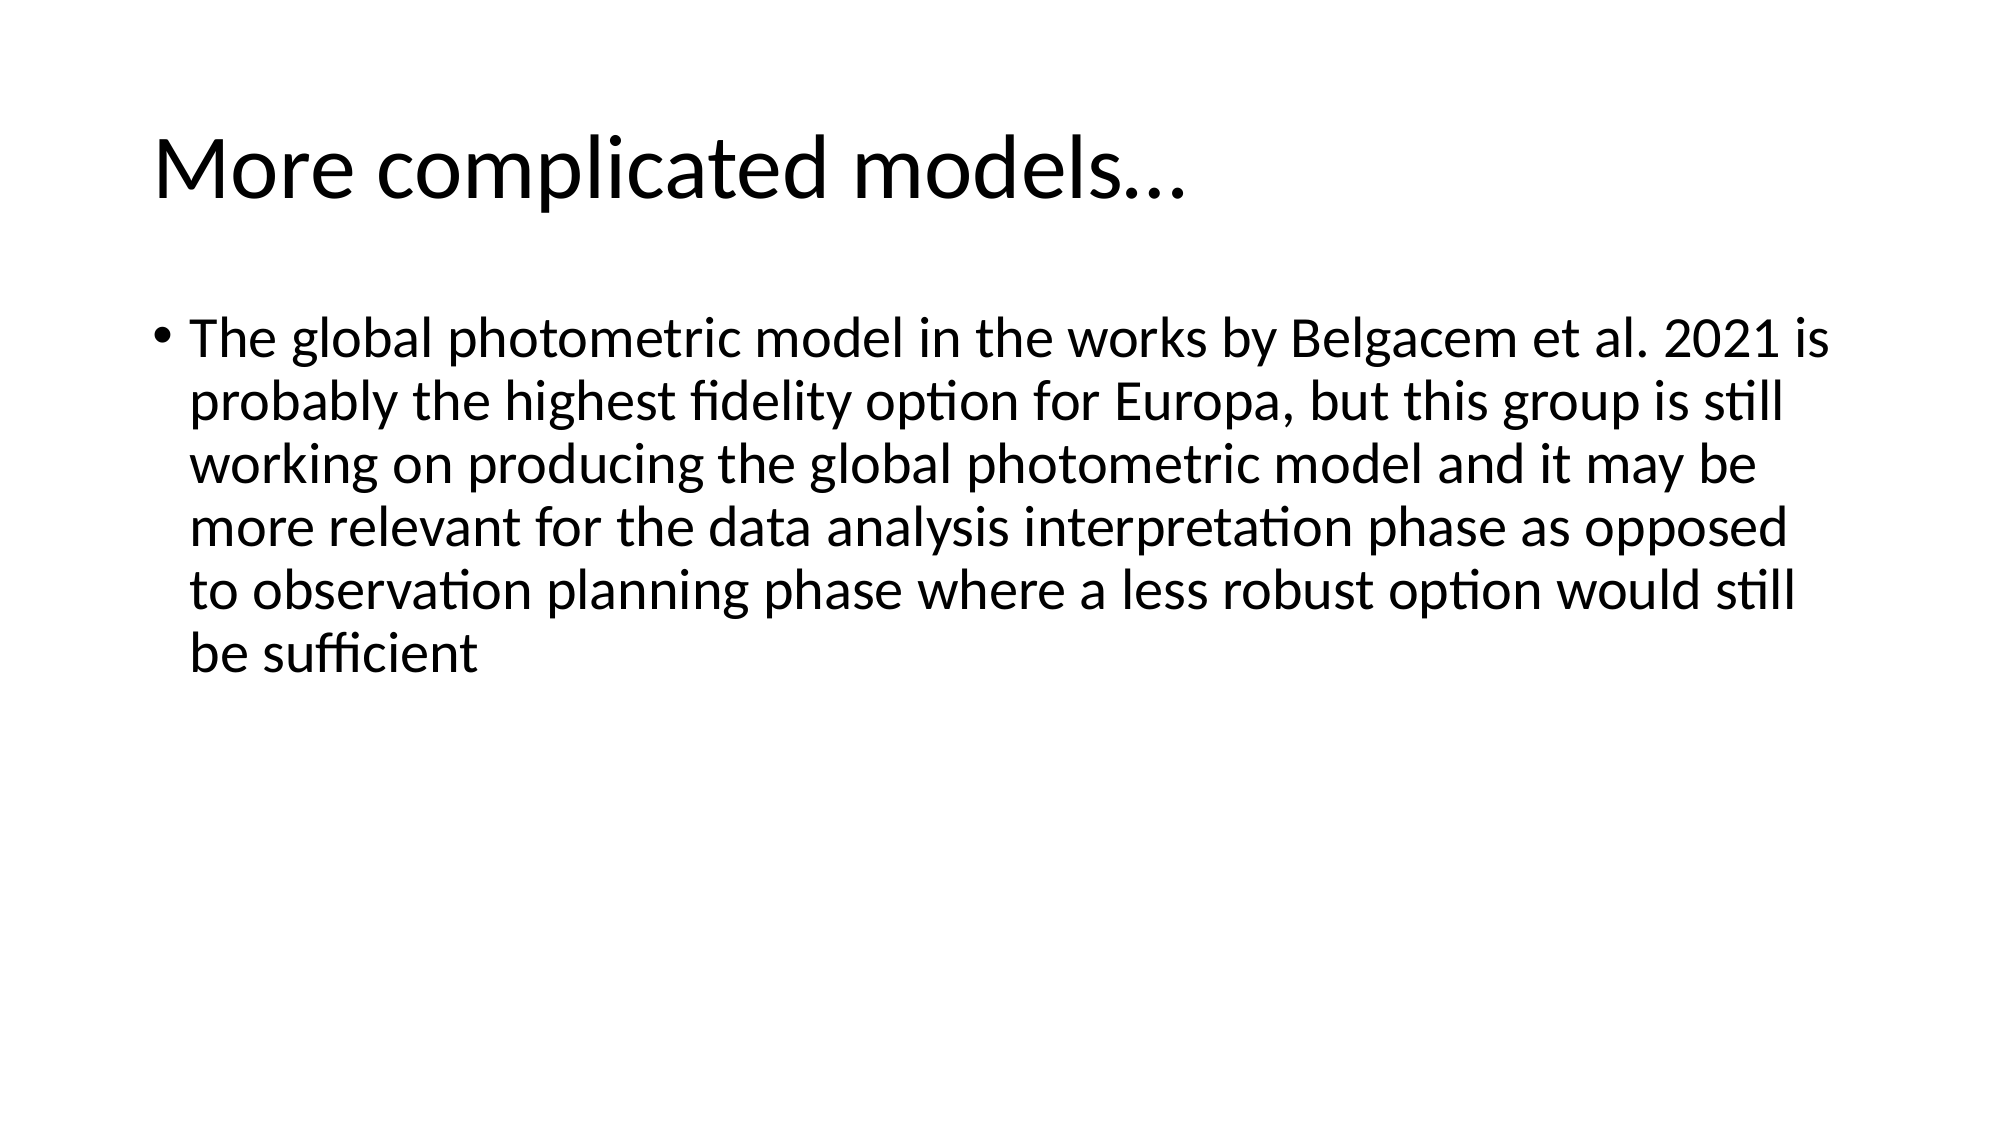

# More complicated models…
The global photometric model in the works by Belgacem et al. 2021 is probably the highest fidelity option for Europa, but this group is still working on producing the global photometric model and it may be more relevant for the data analysis interpretation phase as opposed to observation planning phase where a less robust option would still be sufficient